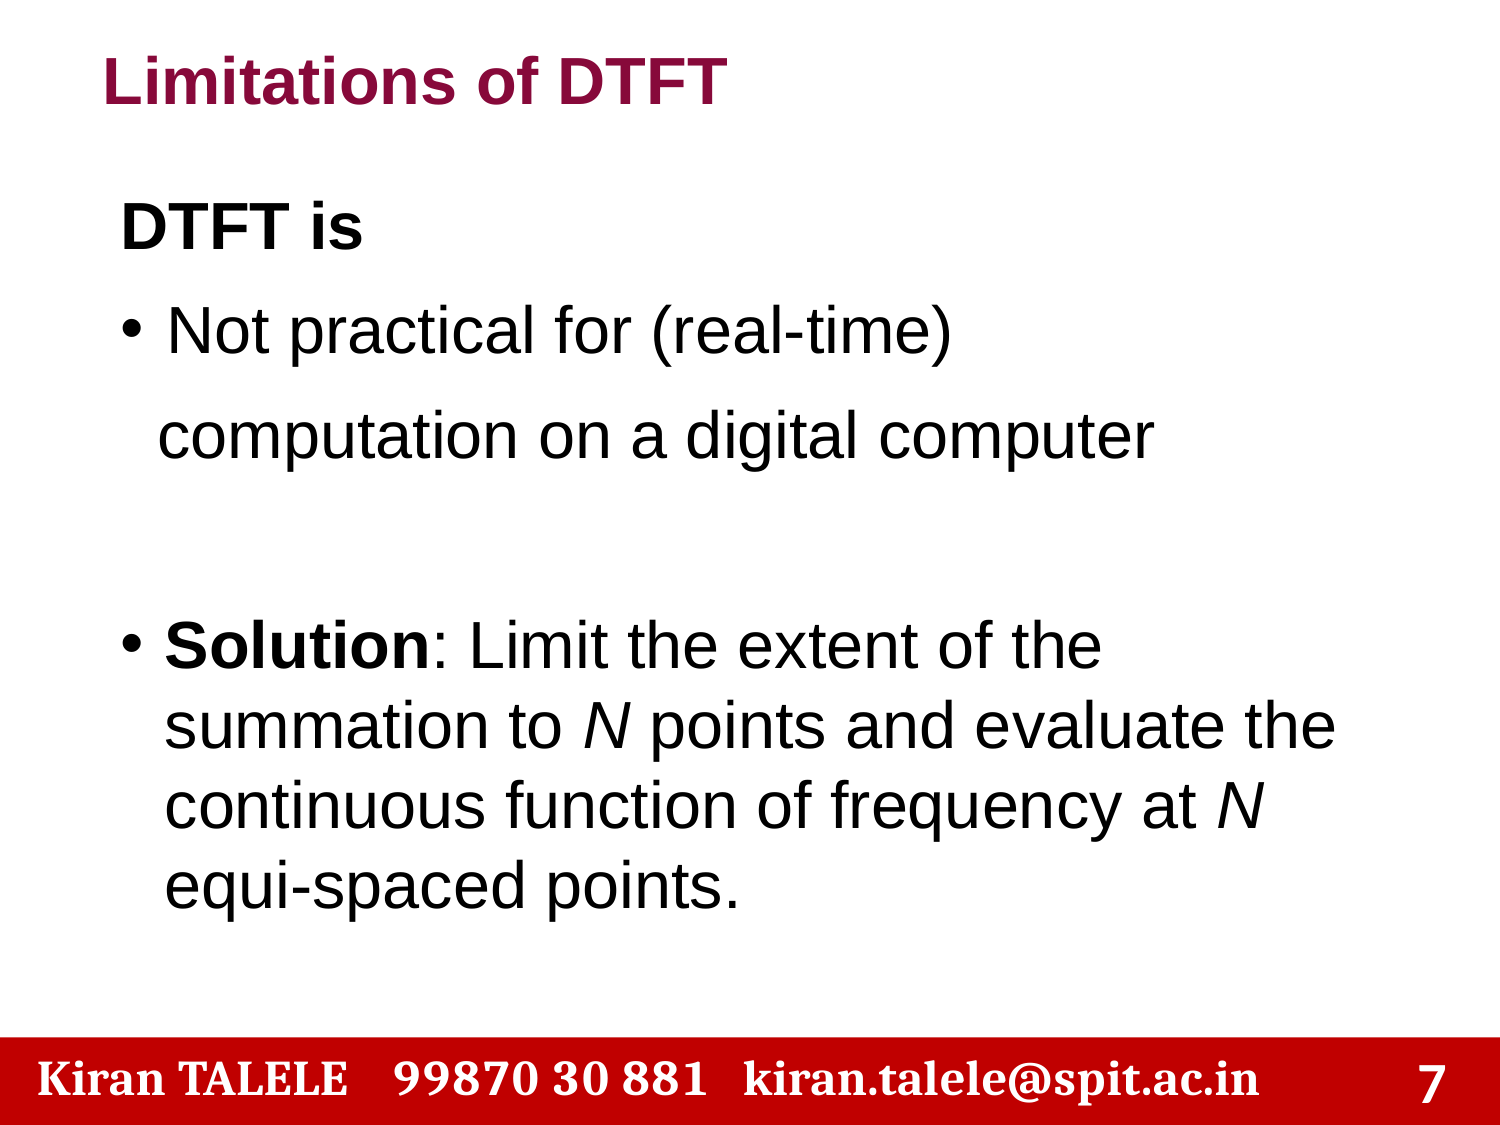

# Limitations of DTFT
DTFT is
 Not practical for (real-time)
  computation on a digital computer

Solution: Limit the extent of the summation to N points and evaluate the continuous function of frequency at N equi-spaced points.
  Kiran TALELE    99870 30 881   kiran.talele@spit.ac.in
7